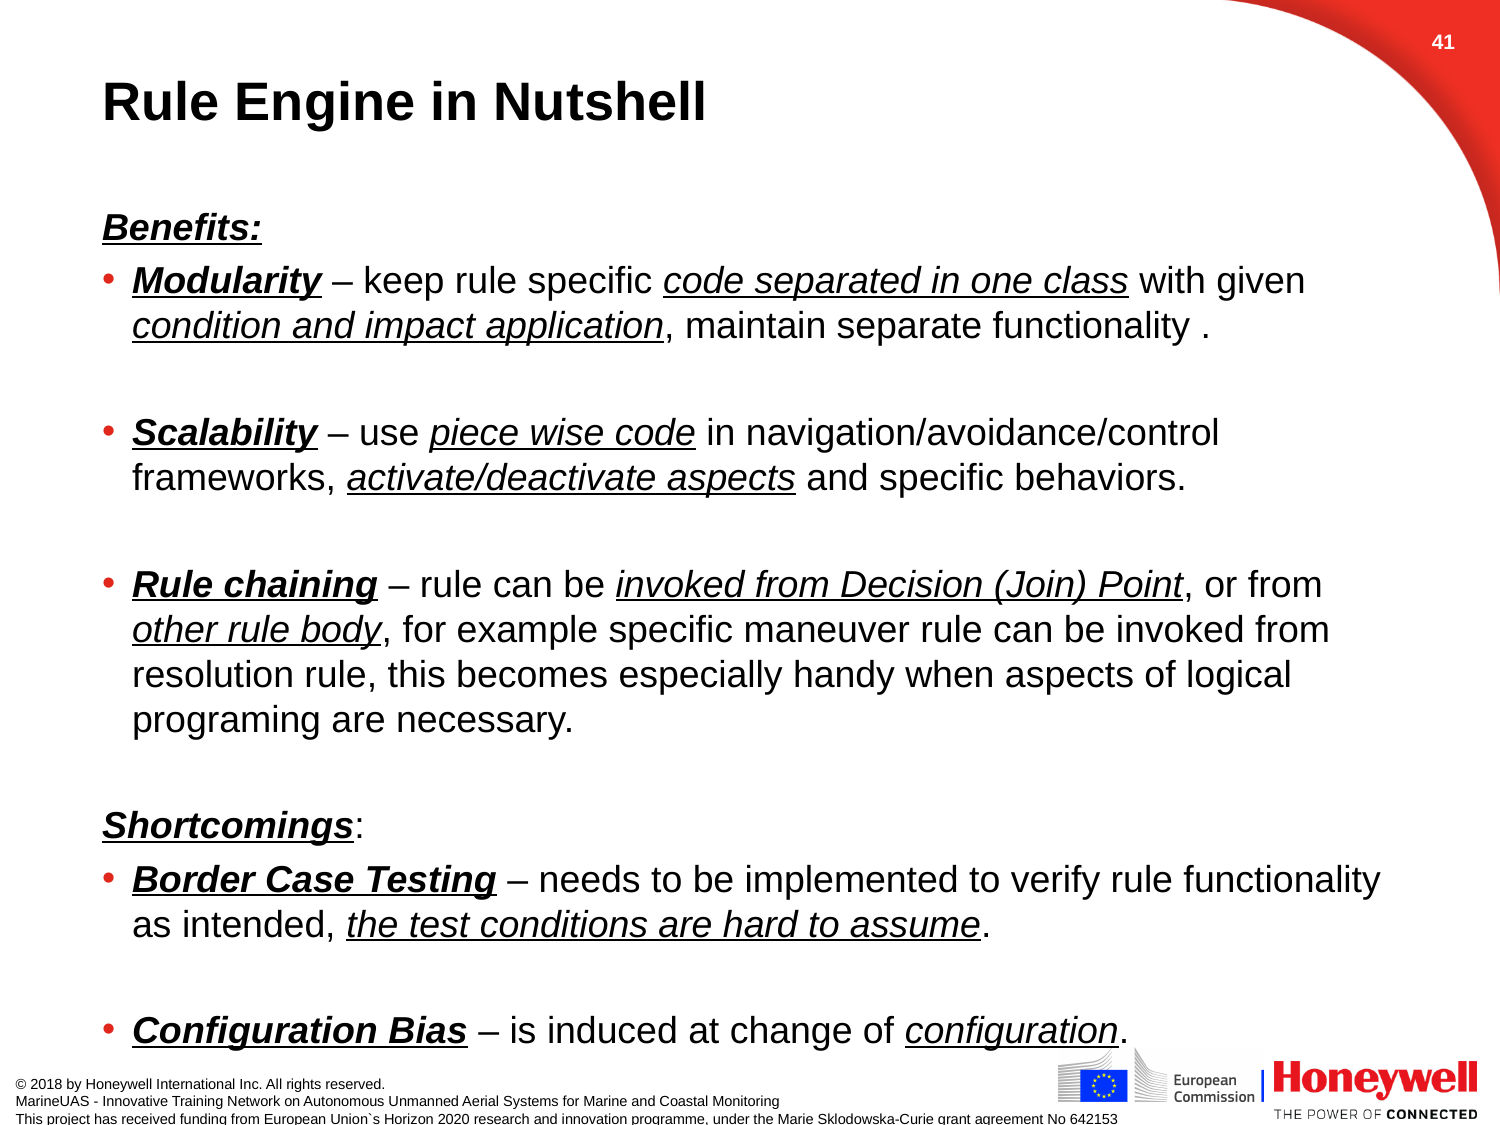

41
# Rule Engine in Nutshell
Benefits:
Modularity – keep rule specific code separated in one class with given condition and impact application, maintain separate functionality .

Scalability – use piece wise code in navigation/avoidance/control frameworks, activate/deactivate aspects and specific behaviors.

Rule chaining – rule can be invoked from Decision (Join) Point, or from other rule body, for example specific maneuver rule can be invoked from resolution rule, this becomes especially handy when aspects of logical programing are necessary.

Shortcomings:
Border Case Testing – needs to be implemented to verify rule functionality as intended, the test conditions are hard to assume.

Configuration Bias – is induced at change of configuration.